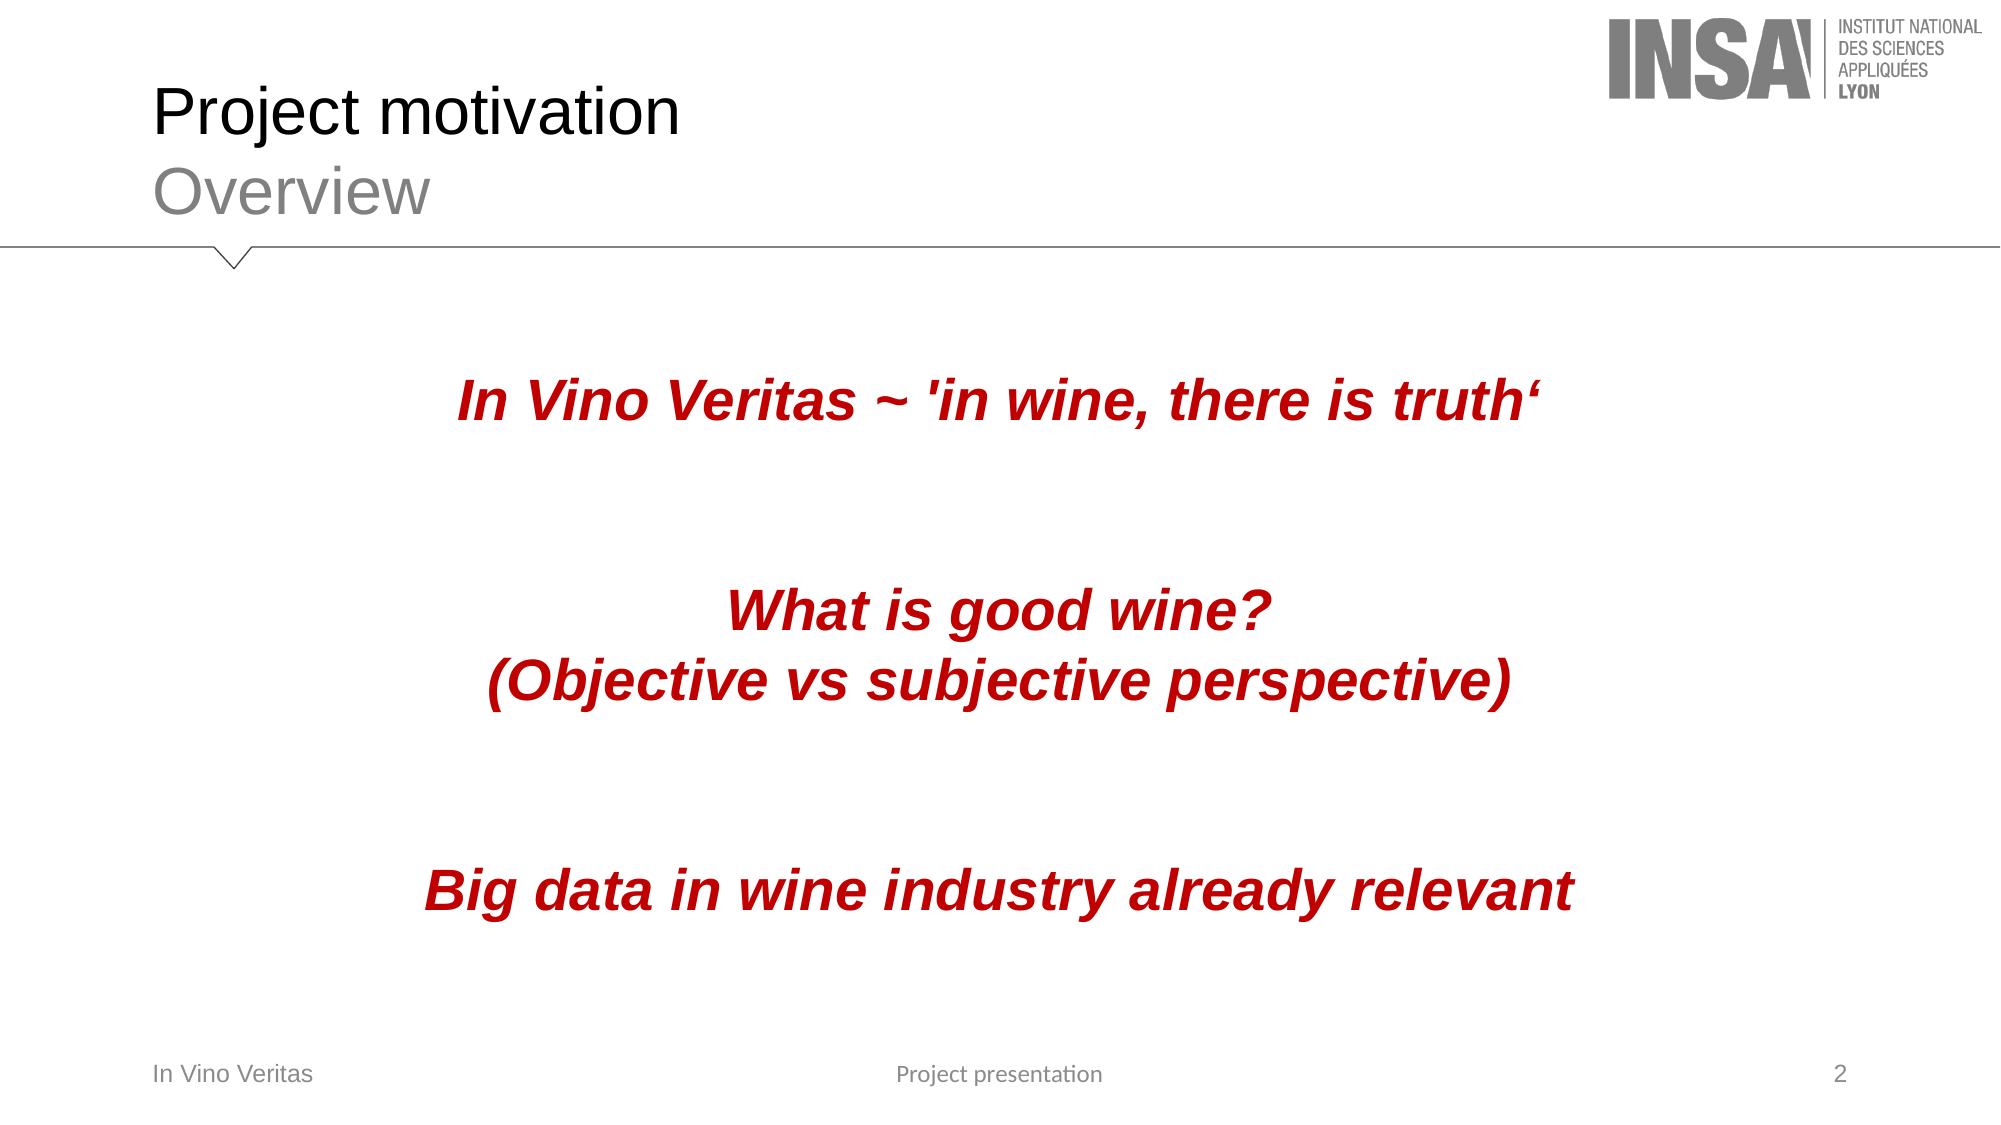

# Project motivation Overview
In Vino Veritas ~ 'in wine, there is truth‘

What is good wine?
(Objective vs subjective perspective)

Big data in wine industry already relevant
In Vino Veritas
Project presentation
2